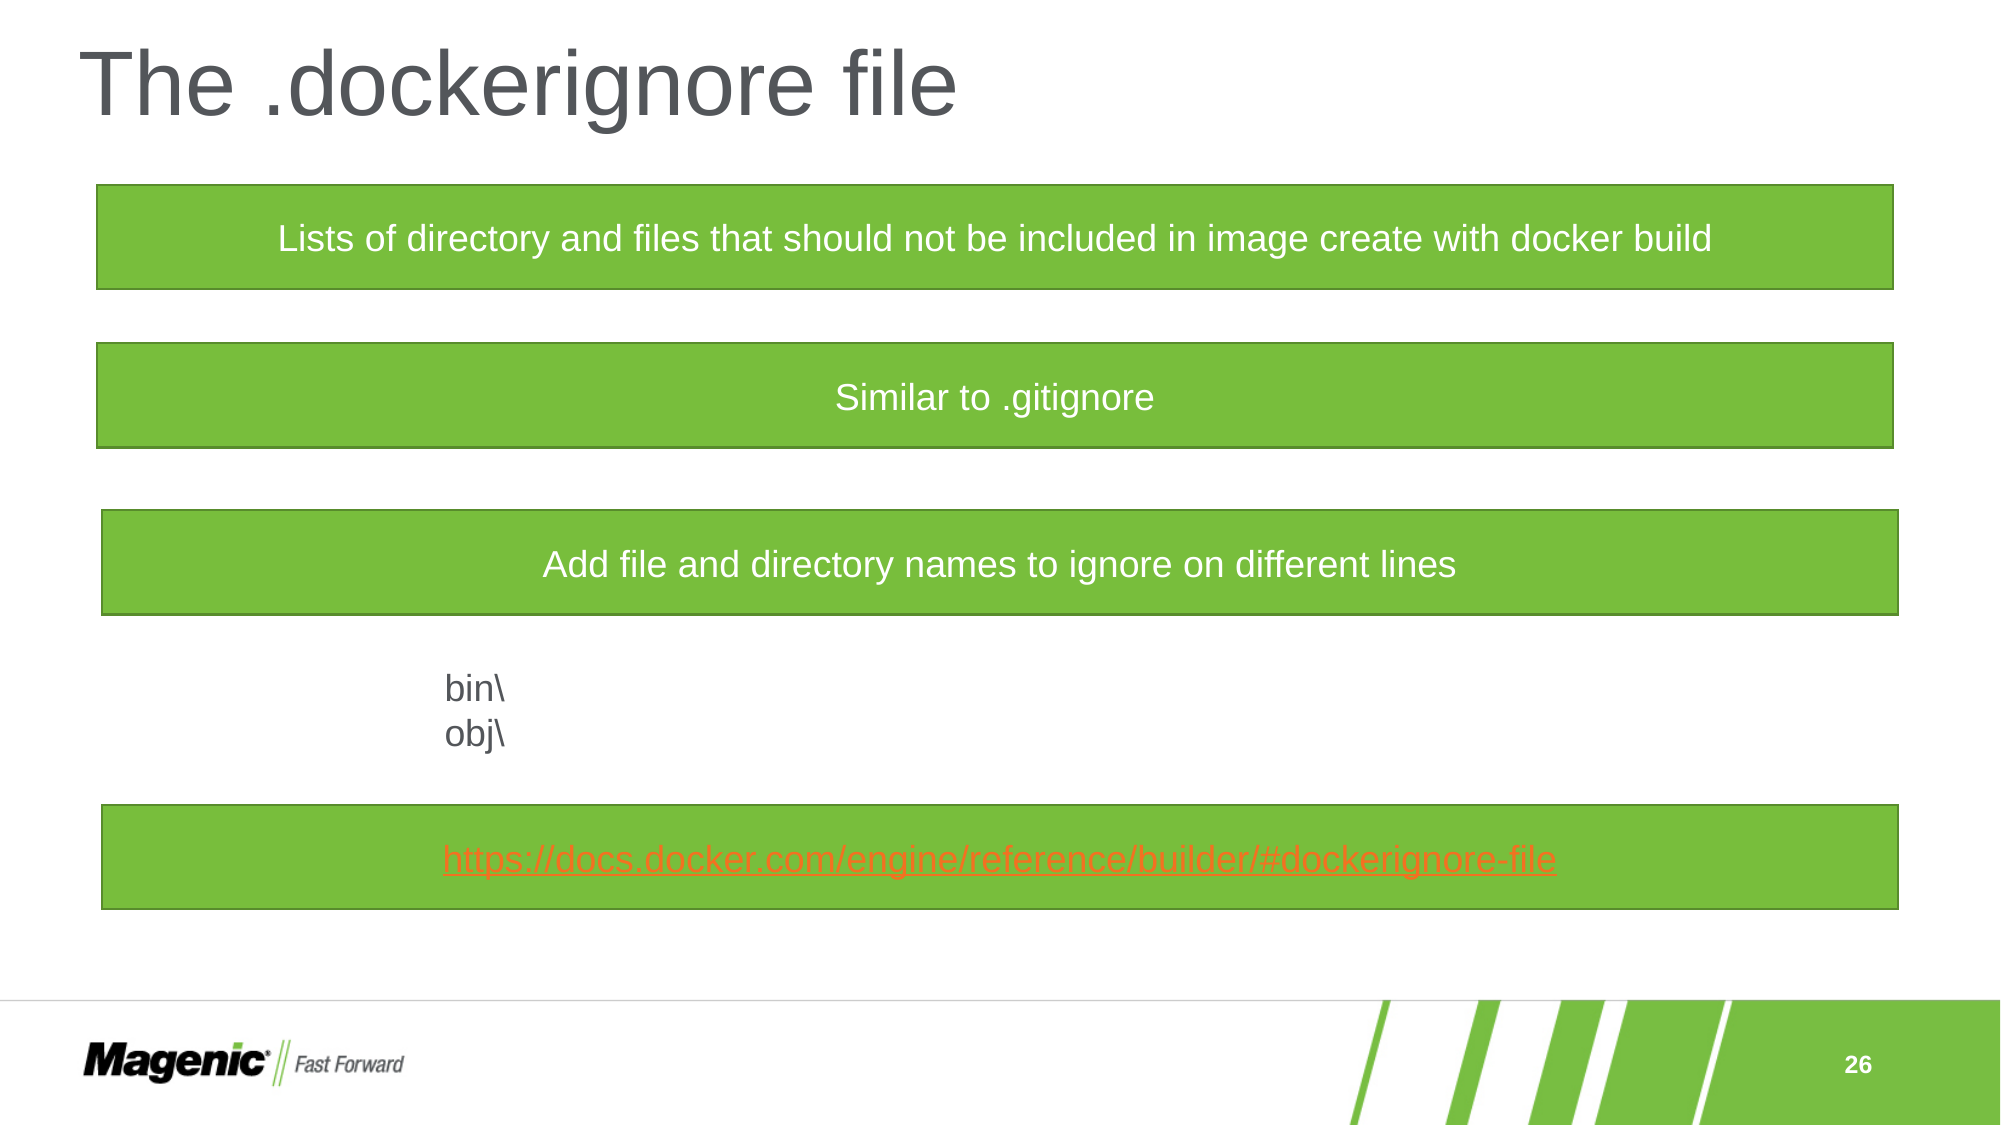

# The .dockerignore file
Lists of directory and files that should not be included in image create with docker build
Similar to .gitignore
Add file and directory names to ignore on different lines
bin\
obj\
https://docs.docker.com/engine/reference/builder/#dockerignore-file